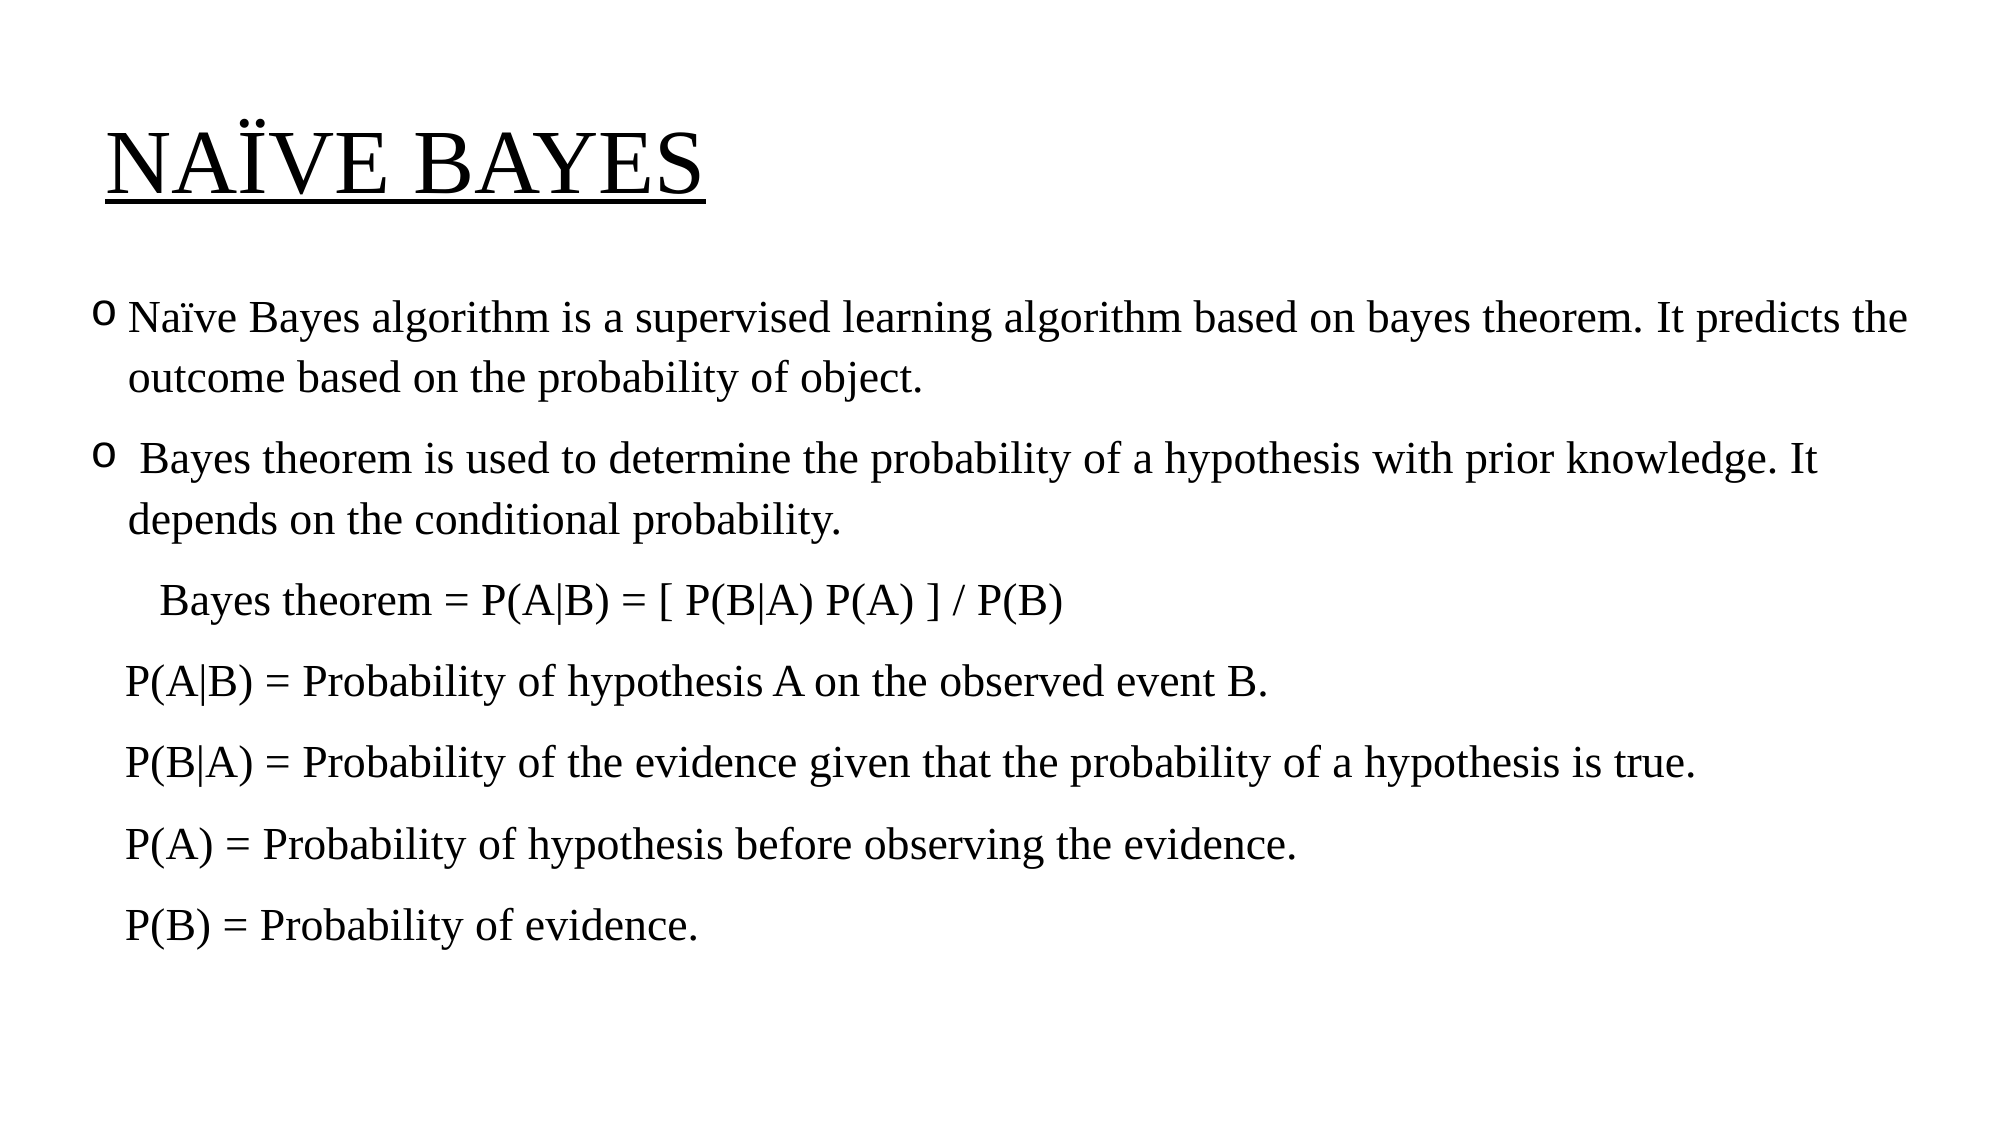

# NAÏVE BAYES
Naïve Bayes algorithm is a supervised learning algorithm based on bayes theorem. It predicts the outcome based on the probability of object.
 Bayes theorem is used to determine the probability of a hypothesis with prior knowledge. It depends on the conditional probability.
      Bayes theorem = P(A|B) = [ P(B|A) P(A) ] / P(B)
   P(A|B) = Probability of hypothesis A on the observed event B.
   P(B|A) = Probability of the evidence given that the probability of a hypothesis is true.
   P(A) = Probability of hypothesis before observing the evidence.
   P(B) = Probability of evidence.